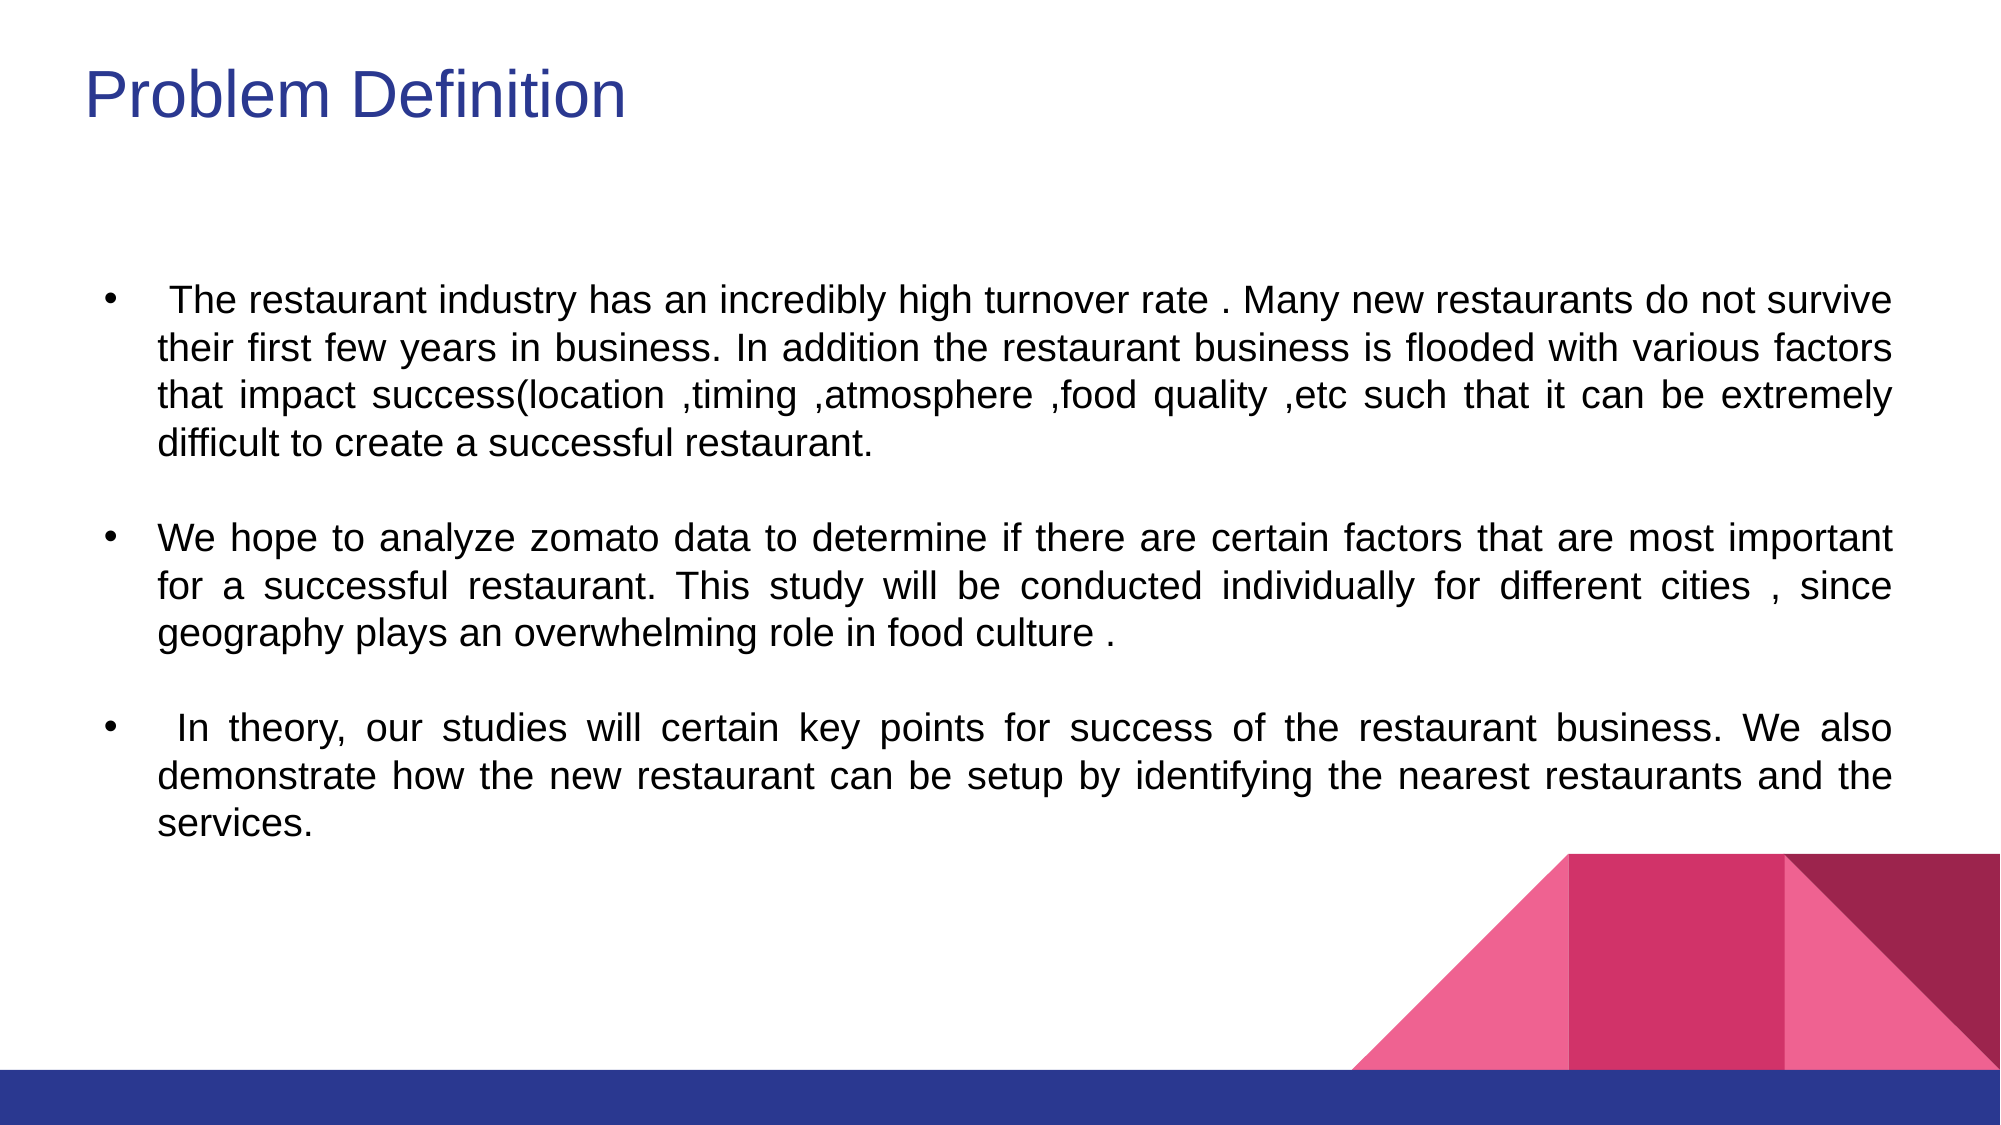

# Problem Definition
 The restaurant industry has an incredibly high turnover rate . Many new restaurants do not survive their first few years in business. In addition the restaurant business is flooded with various factors that impact success(location ,timing ,atmosphere ,food quality ,etc such that it can be extremely difficult to create a successful restaurant.

We hope to analyze zomato data to determine if there are certain factors that are most important for a successful restaurant. This study will be conducted individually for different cities , since geography plays an overwhelming role in food culture .

 In theory, our studies will certain key points for success of the restaurant business. We also demonstrate how the new restaurant can be setup by identifying the nearest restaurants and the services.